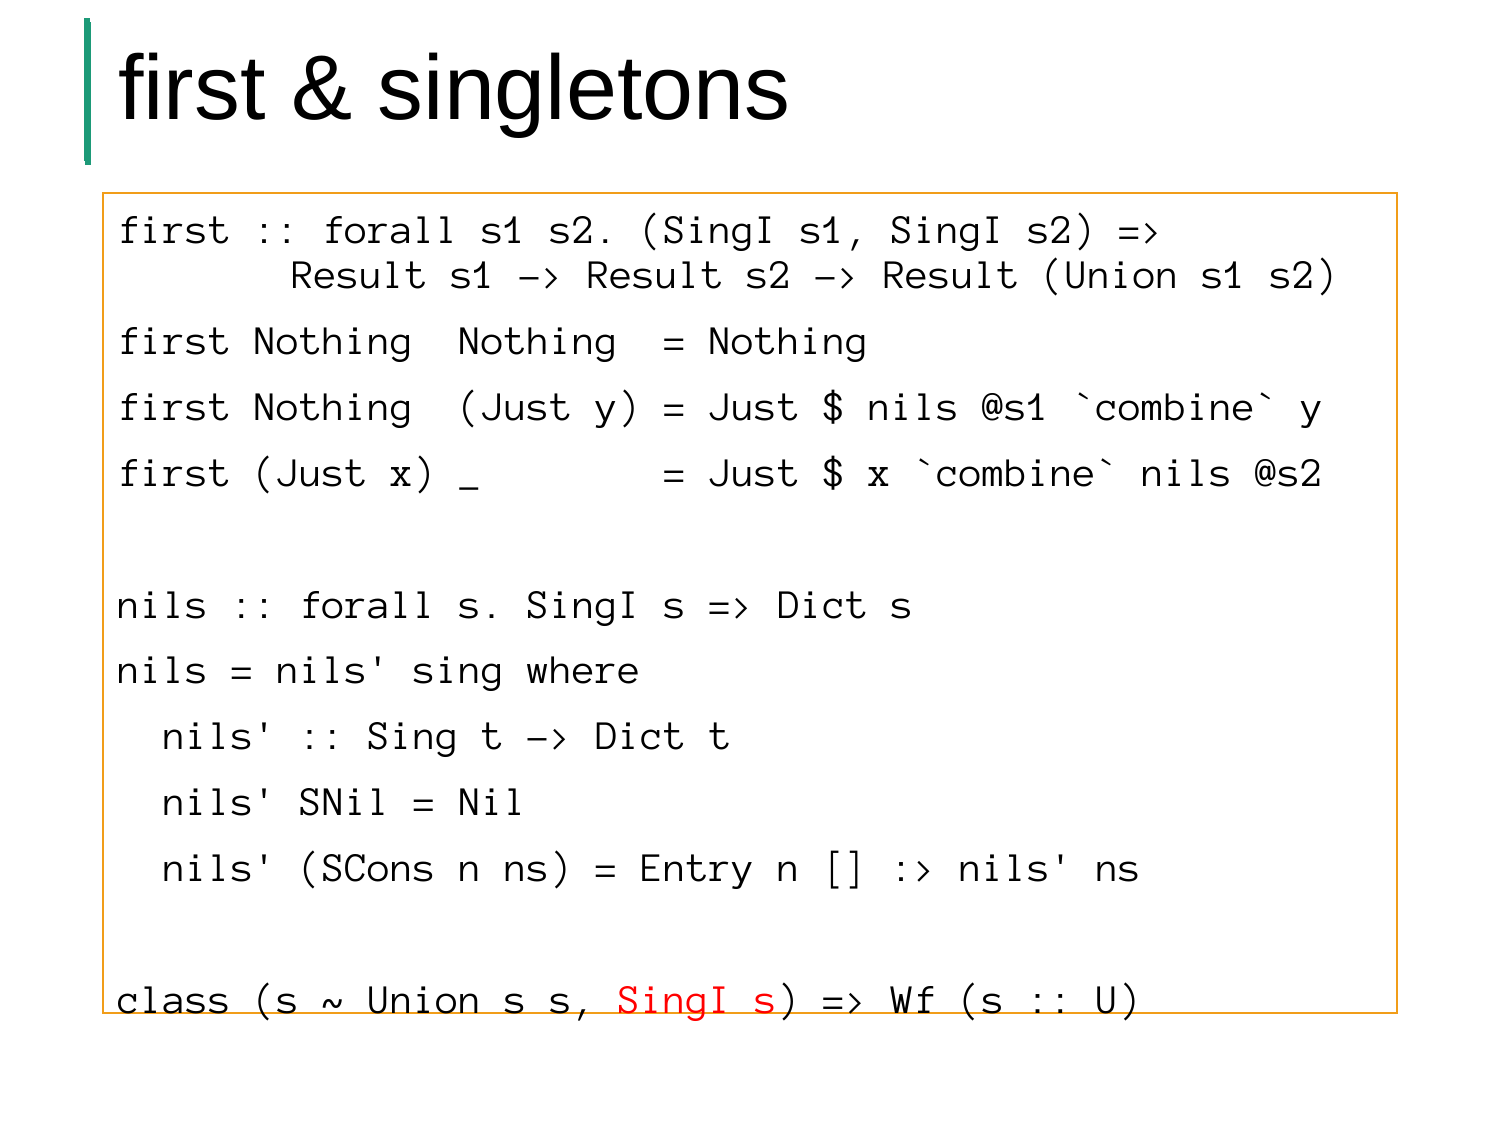

# first & singletons
first :: forall s1 s2. (SingI s1, SingI s2) =>                Result s1 -> Result s2 -> Result (Union s1 s2)
first Nothing  Nothing  = Nothing
first Nothing  (Just y) = Just $ nils @s1 `combine` y
first (Just x) _        = Just $ x `combine` nils @s2

nils :: forall s. SingI s => Dict s
nils = nils' sing where
  nils' :: Sing t -> Dict t
  nils' SNil = Nil
  nils' (SCons n ns) = Entry n [] :> nils' ns

class (s ~ Union s s, SingI s) => Wf (s :: U)